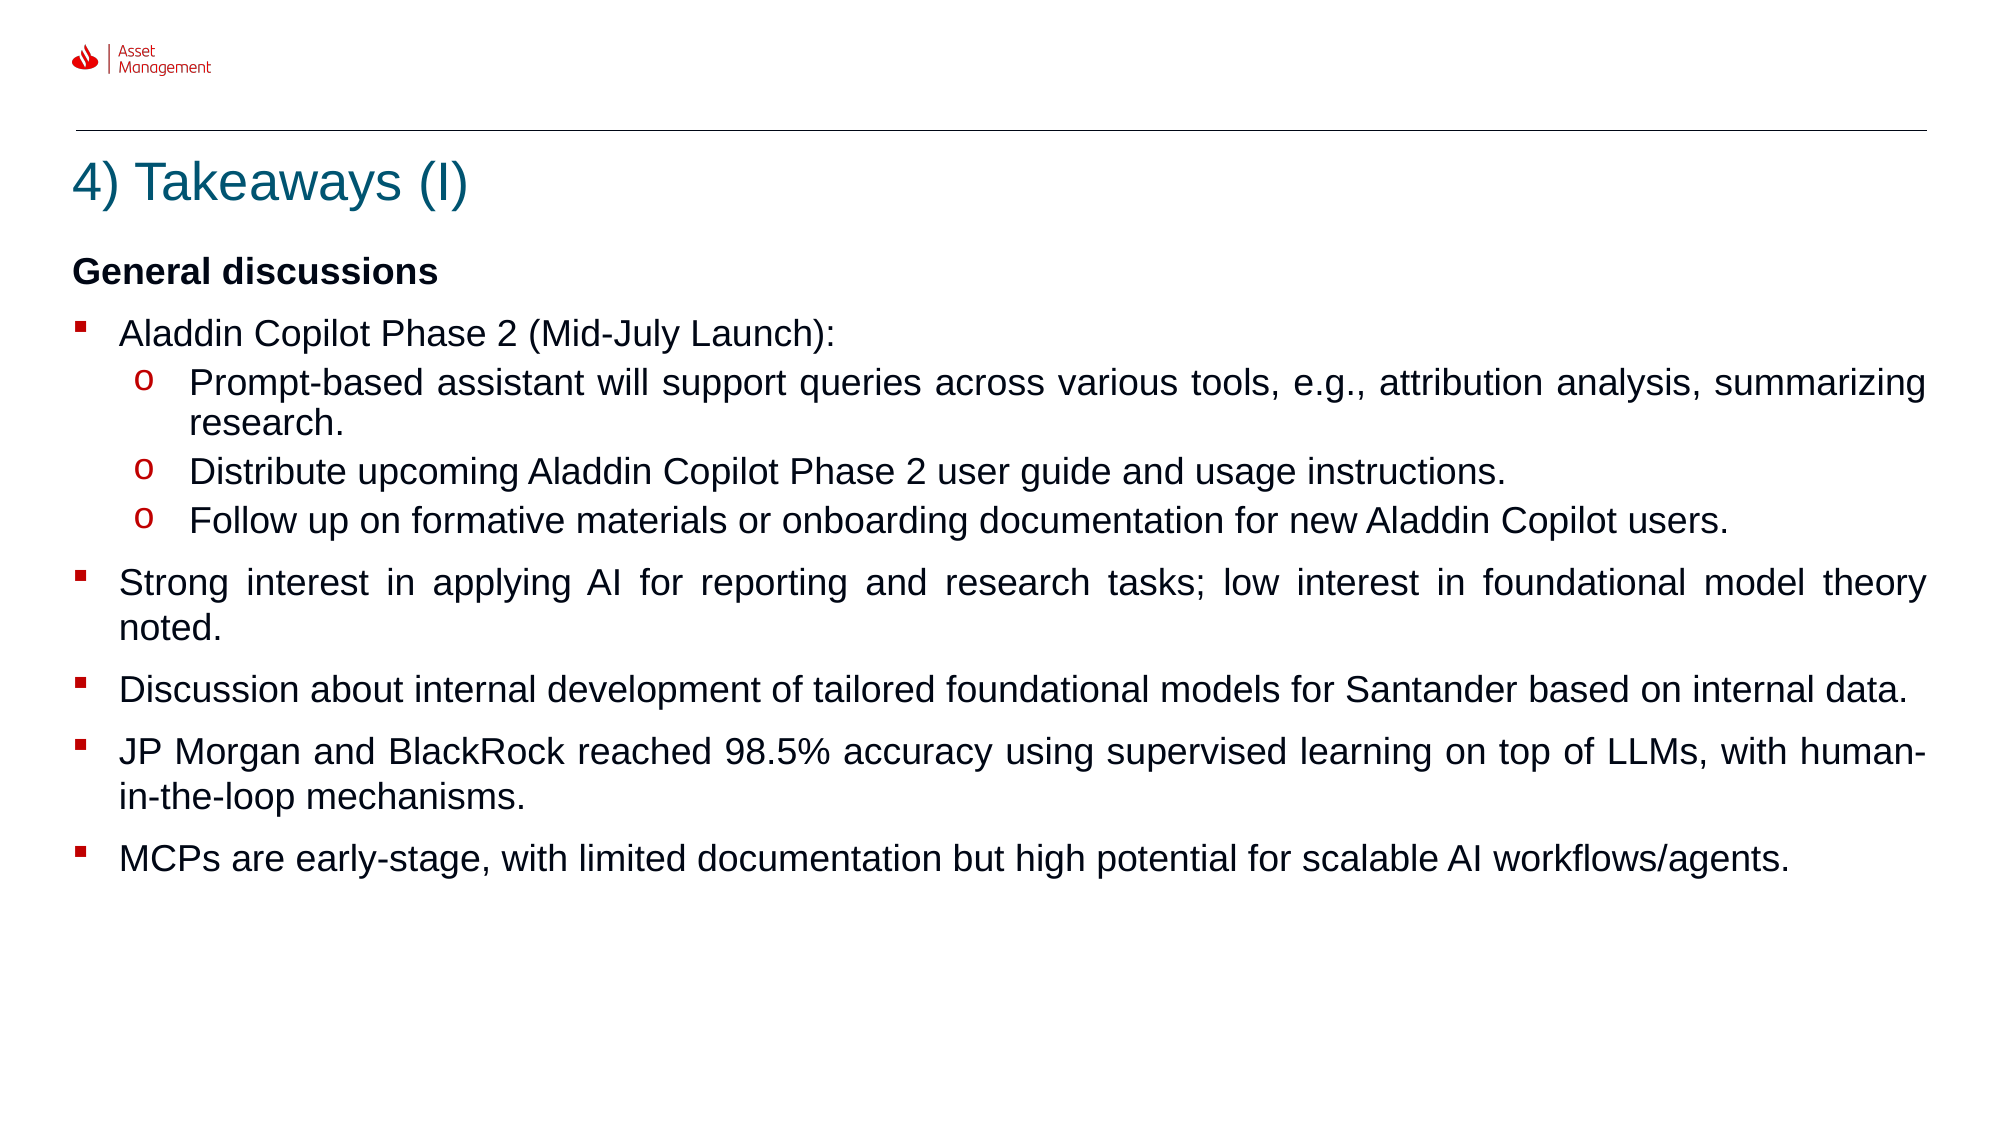

# 4) Takeaways (I)
General discussions
Aladdin Copilot Phase 2 (Mid-July Launch):
Prompt-based assistant will support queries across various tools, e.g., attribution analysis, summarizing research.
Distribute upcoming Aladdin Copilot Phase 2 user guide and usage instructions.
Follow up on formative materials or onboarding documentation for new Aladdin Copilot users.
Strong interest in applying AI for reporting and research tasks; low interest in foundational model theory noted.
Discussion about internal development of tailored foundational models for Santander based on internal data.
JP Morgan and BlackRock reached 98.5% accuracy using supervised learning on top of LLMs, with human-in-the-loop mechanisms.
MCPs are early-stage, with limited documentation but high potential for scalable AI workflows/agents.